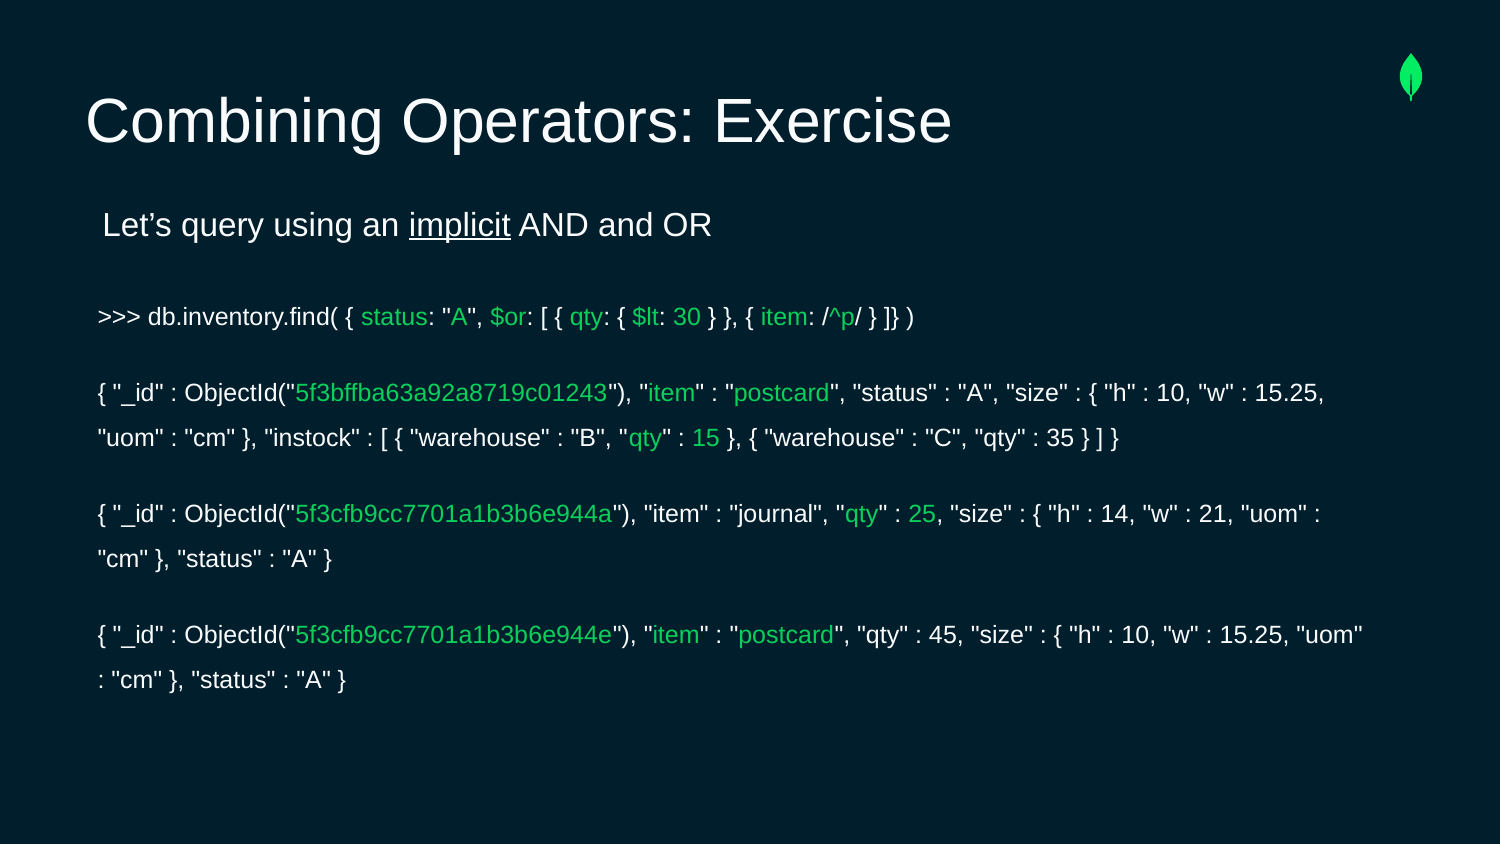

Combining Operators: Exercise
Let’s query using an implicit AND and OR
>>> db.inventory.find( { status: "A", $or: [ { qty: { $lt: 30 } }, { item: /^p/ } ]} )
{ "_id" : ObjectId("5f3bffba63a92a8719c01243"), "item" : "postcard", "status" : "A", "size" : { "h" : 10, "w" : 15.25, "uom" : "cm" }, "instock" : [ { "warehouse" : "B", "qty" : 15 }, { "warehouse" : "C", "qty" : 35 } ] }
{ "_id" : ObjectId("5f3cfb9cc7701a1b3b6e944a"), "item" : "journal", "qty" : 25, "size" : { "h" : 14, "w" : 21, "uom" : "cm" }, "status" : "A" }
{ "_id" : ObjectId("5f3cfb9cc7701a1b3b6e944e"), "item" : "postcard", "qty" : 45, "size" : { "h" : 10, "w" : 15.25, "uom" : "cm" }, "status" : "A" }